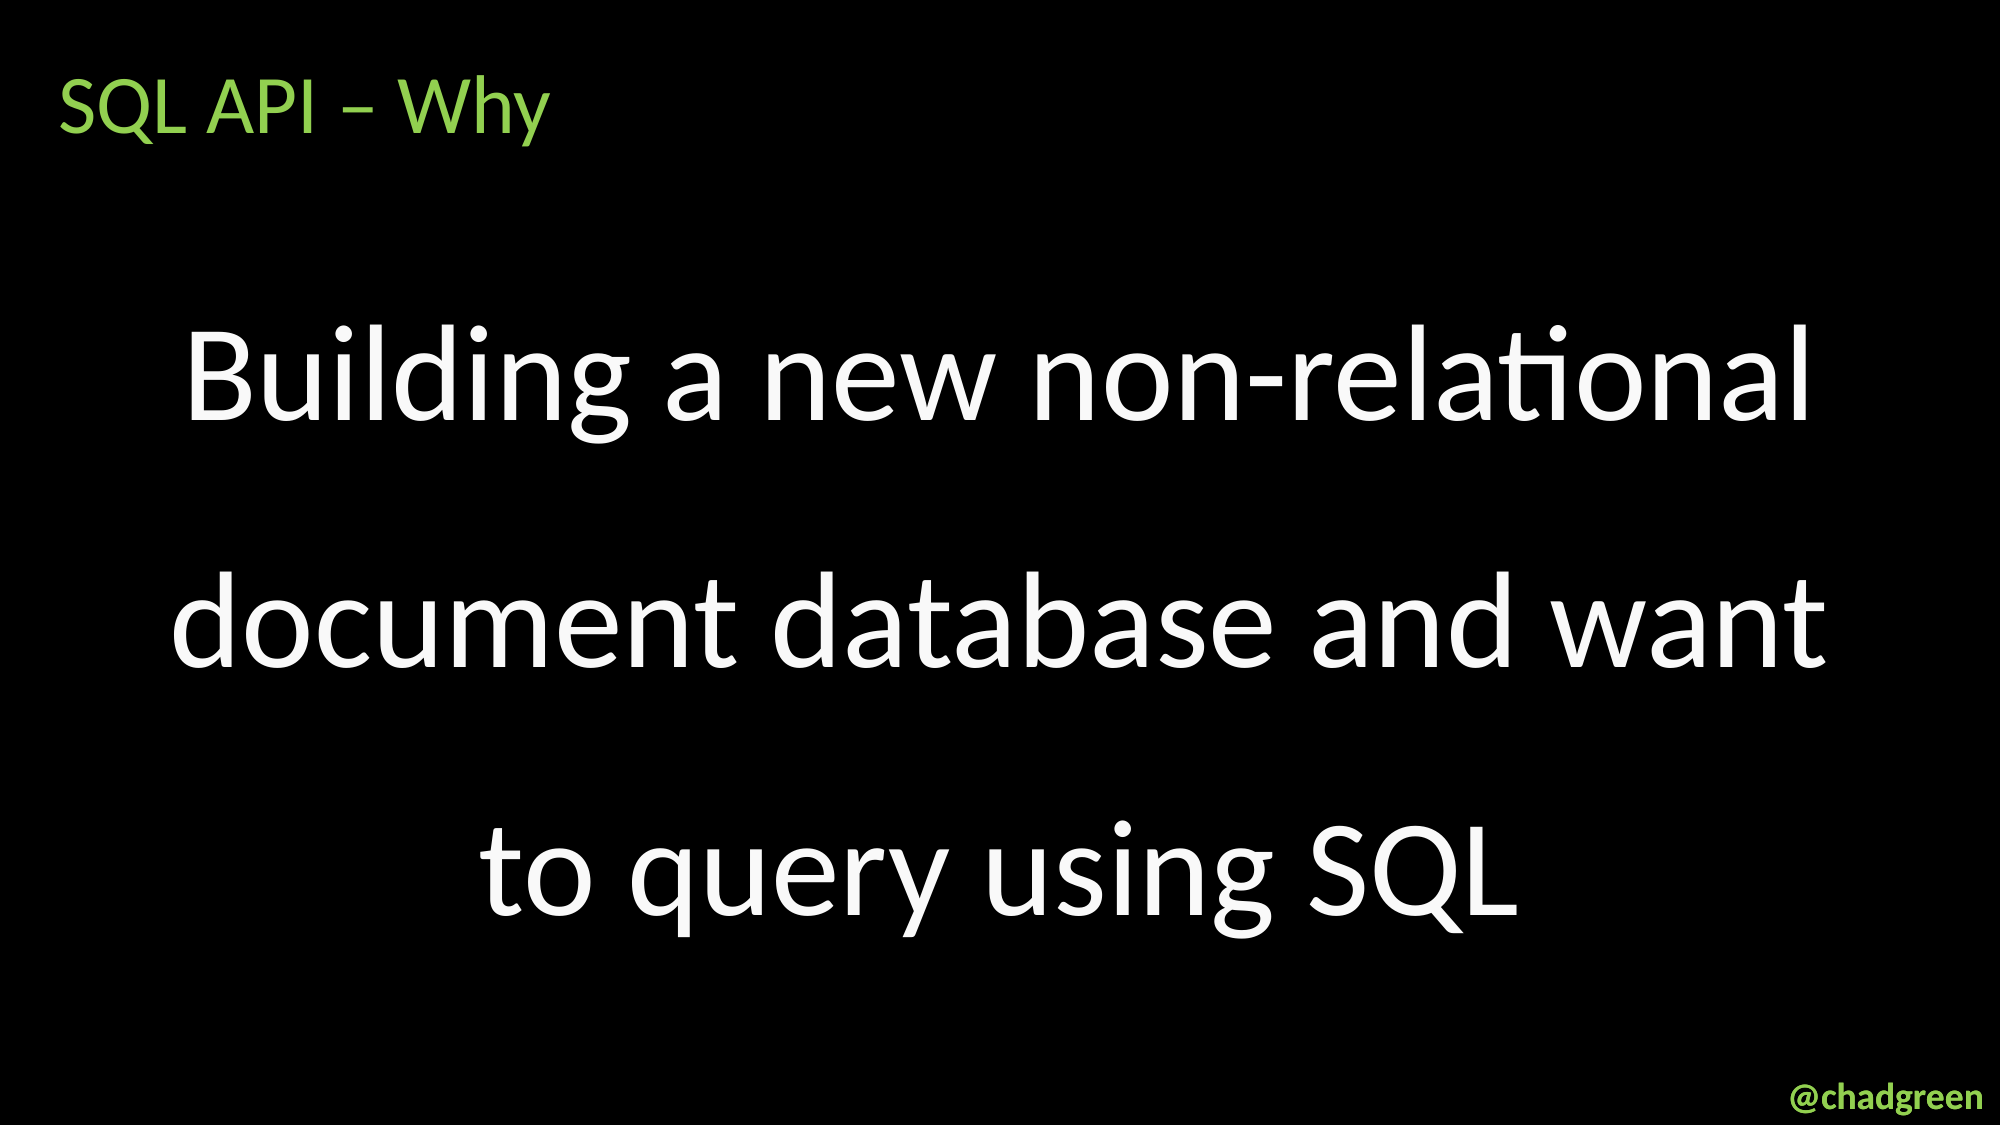

SQL API – Why
Building a new non-relational document database and want to query using SQL